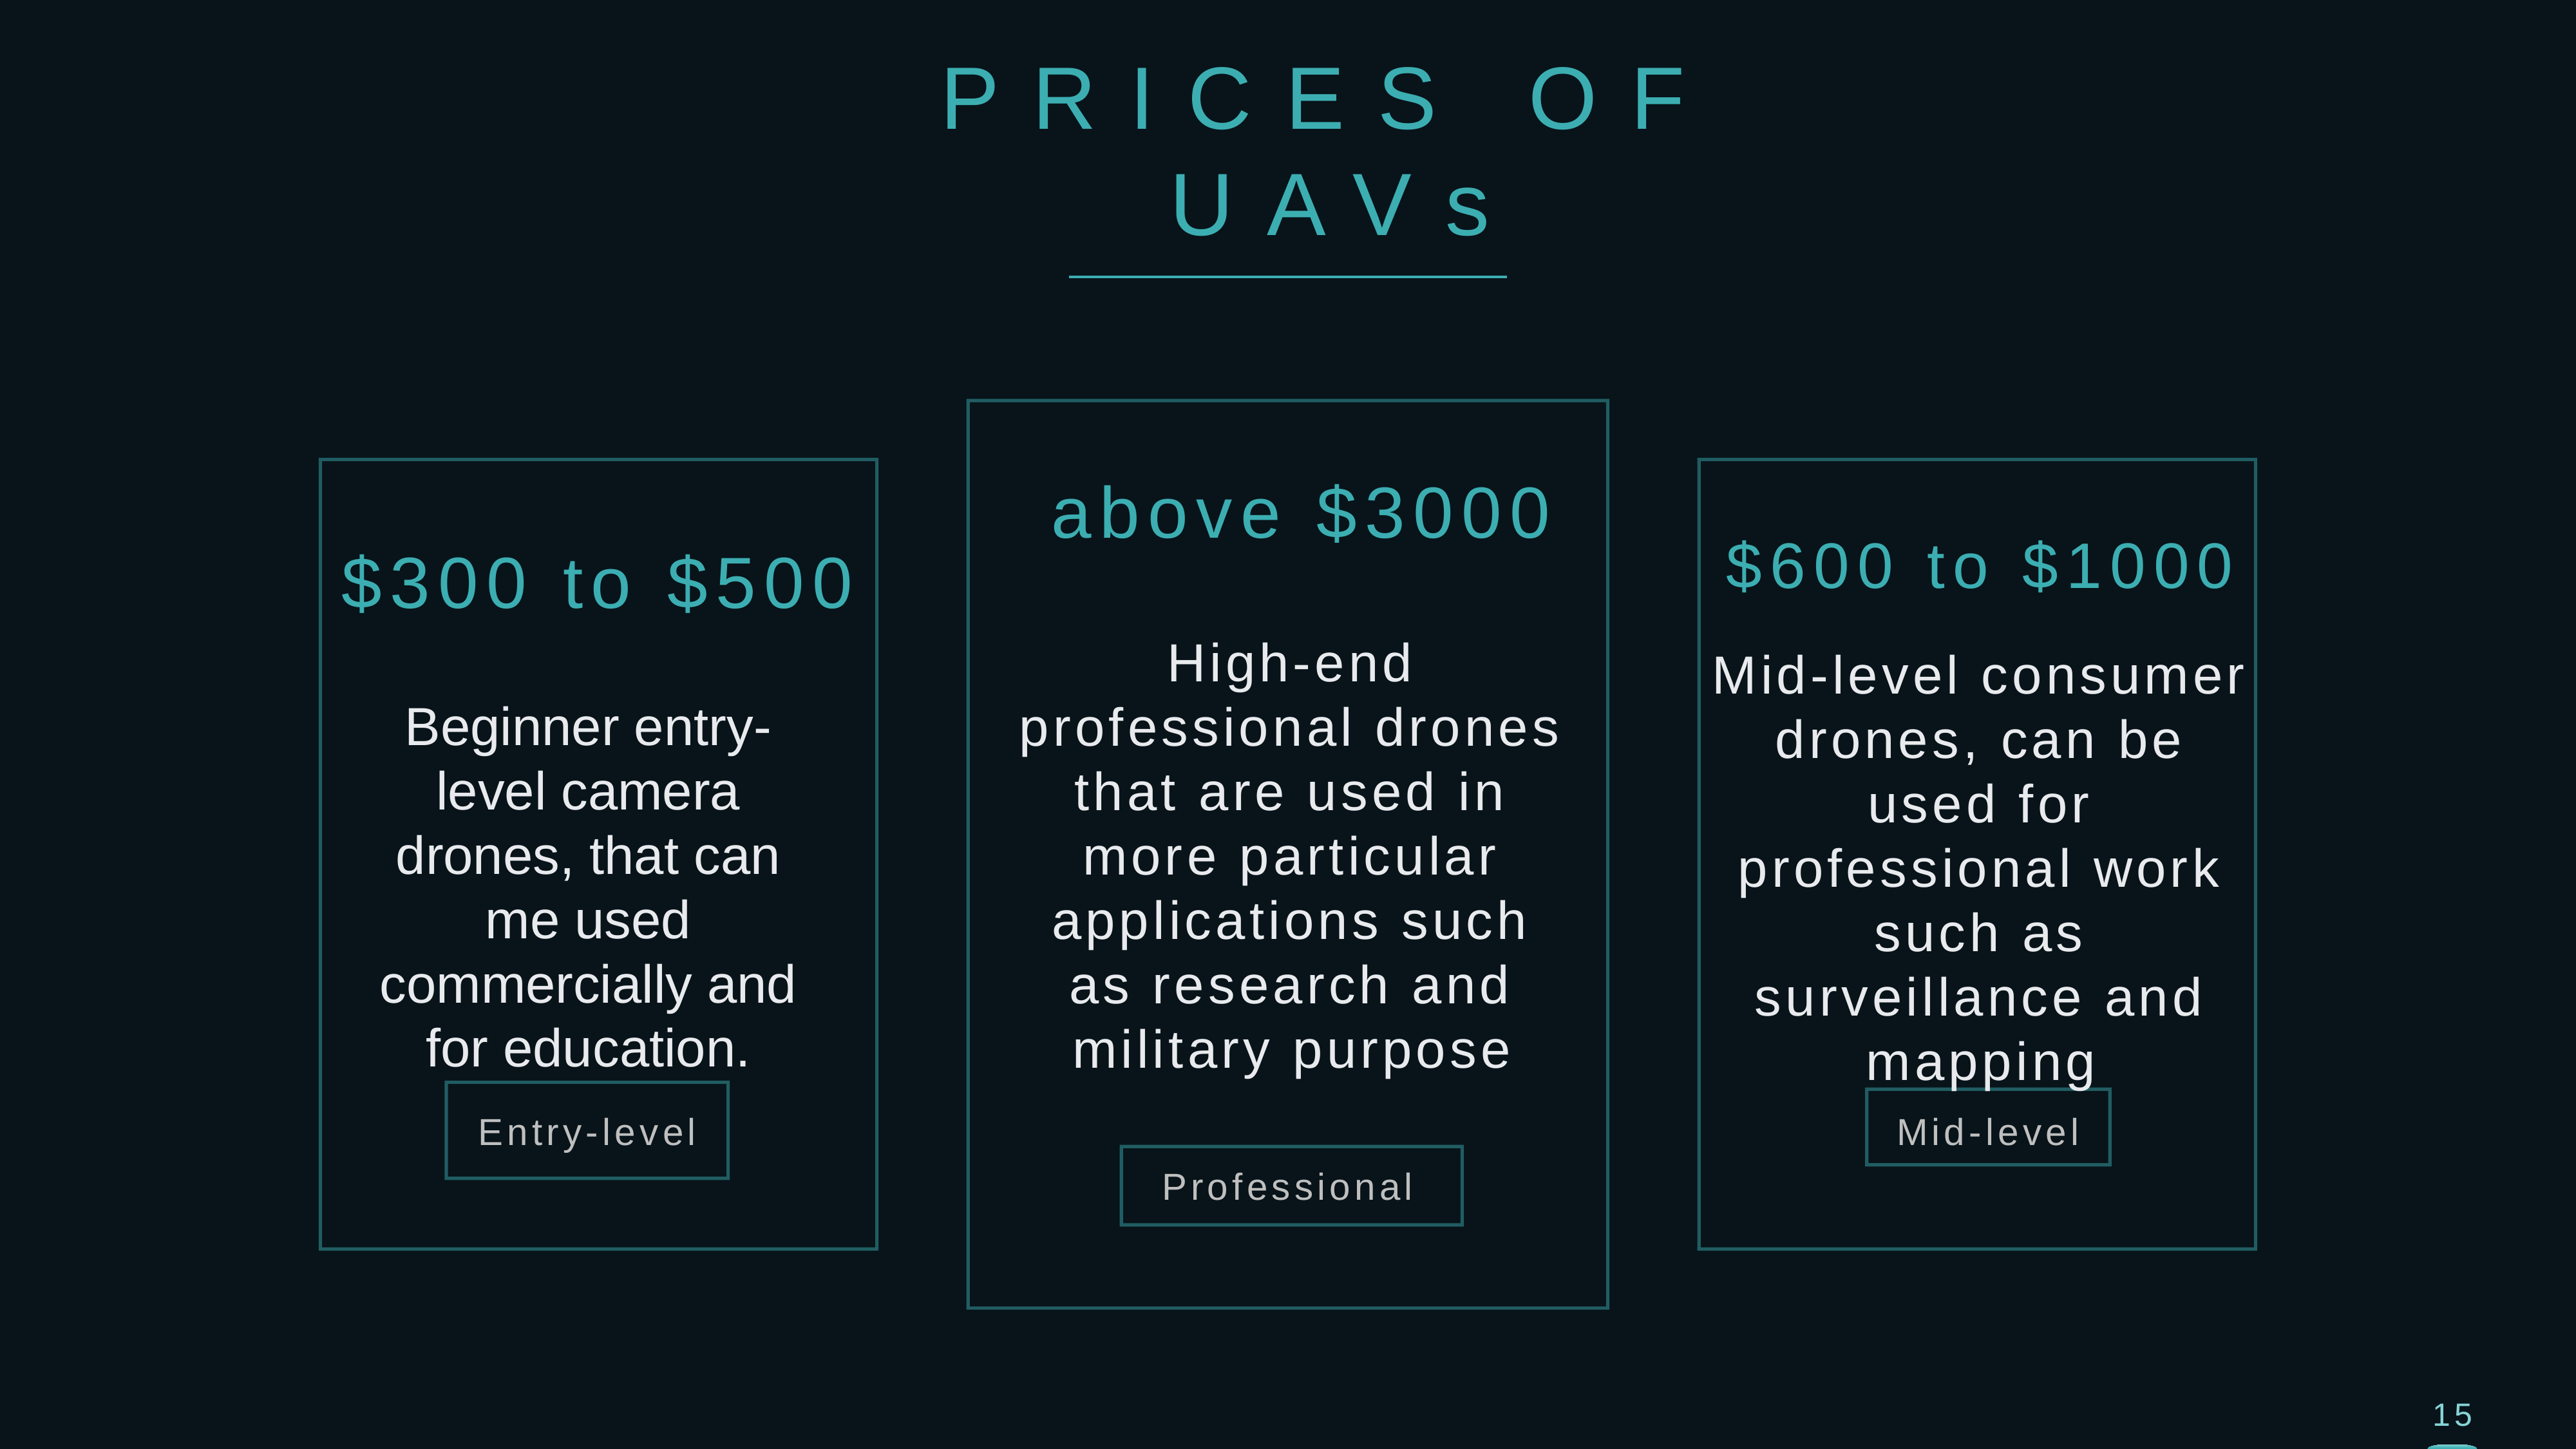

PRICES OF UAVs

above $3000

$600 to $1000
$300 to $500
High-end professional drones that are used in more particular applications such as research and military purpose
Mid-level consumer drones, can be used for professional work such as surveillance and mapping
Beginner entry-level camera drones, that can me used commercially and for education.

Entry-level
Mid-level

Professional
15